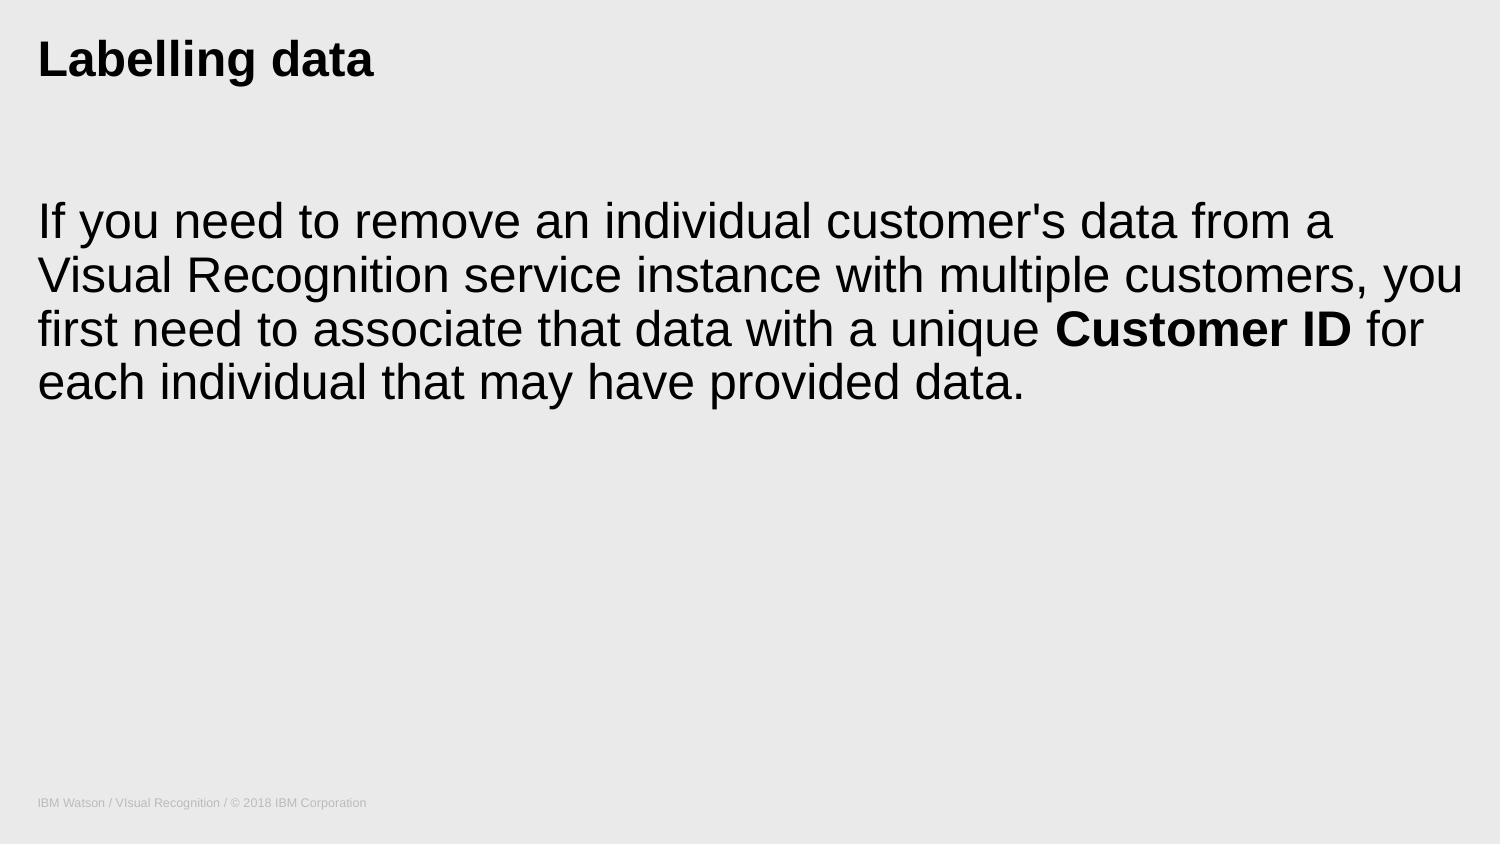

# Labelling data If you need to remove an individual customer's data from a Visual Recognition service instance with multiple customers, you first need to associate that data with a unique Customer ID for each individual that may have provided data.
IBM Watson / VIsual Recognition / © 2018 IBM Corporation